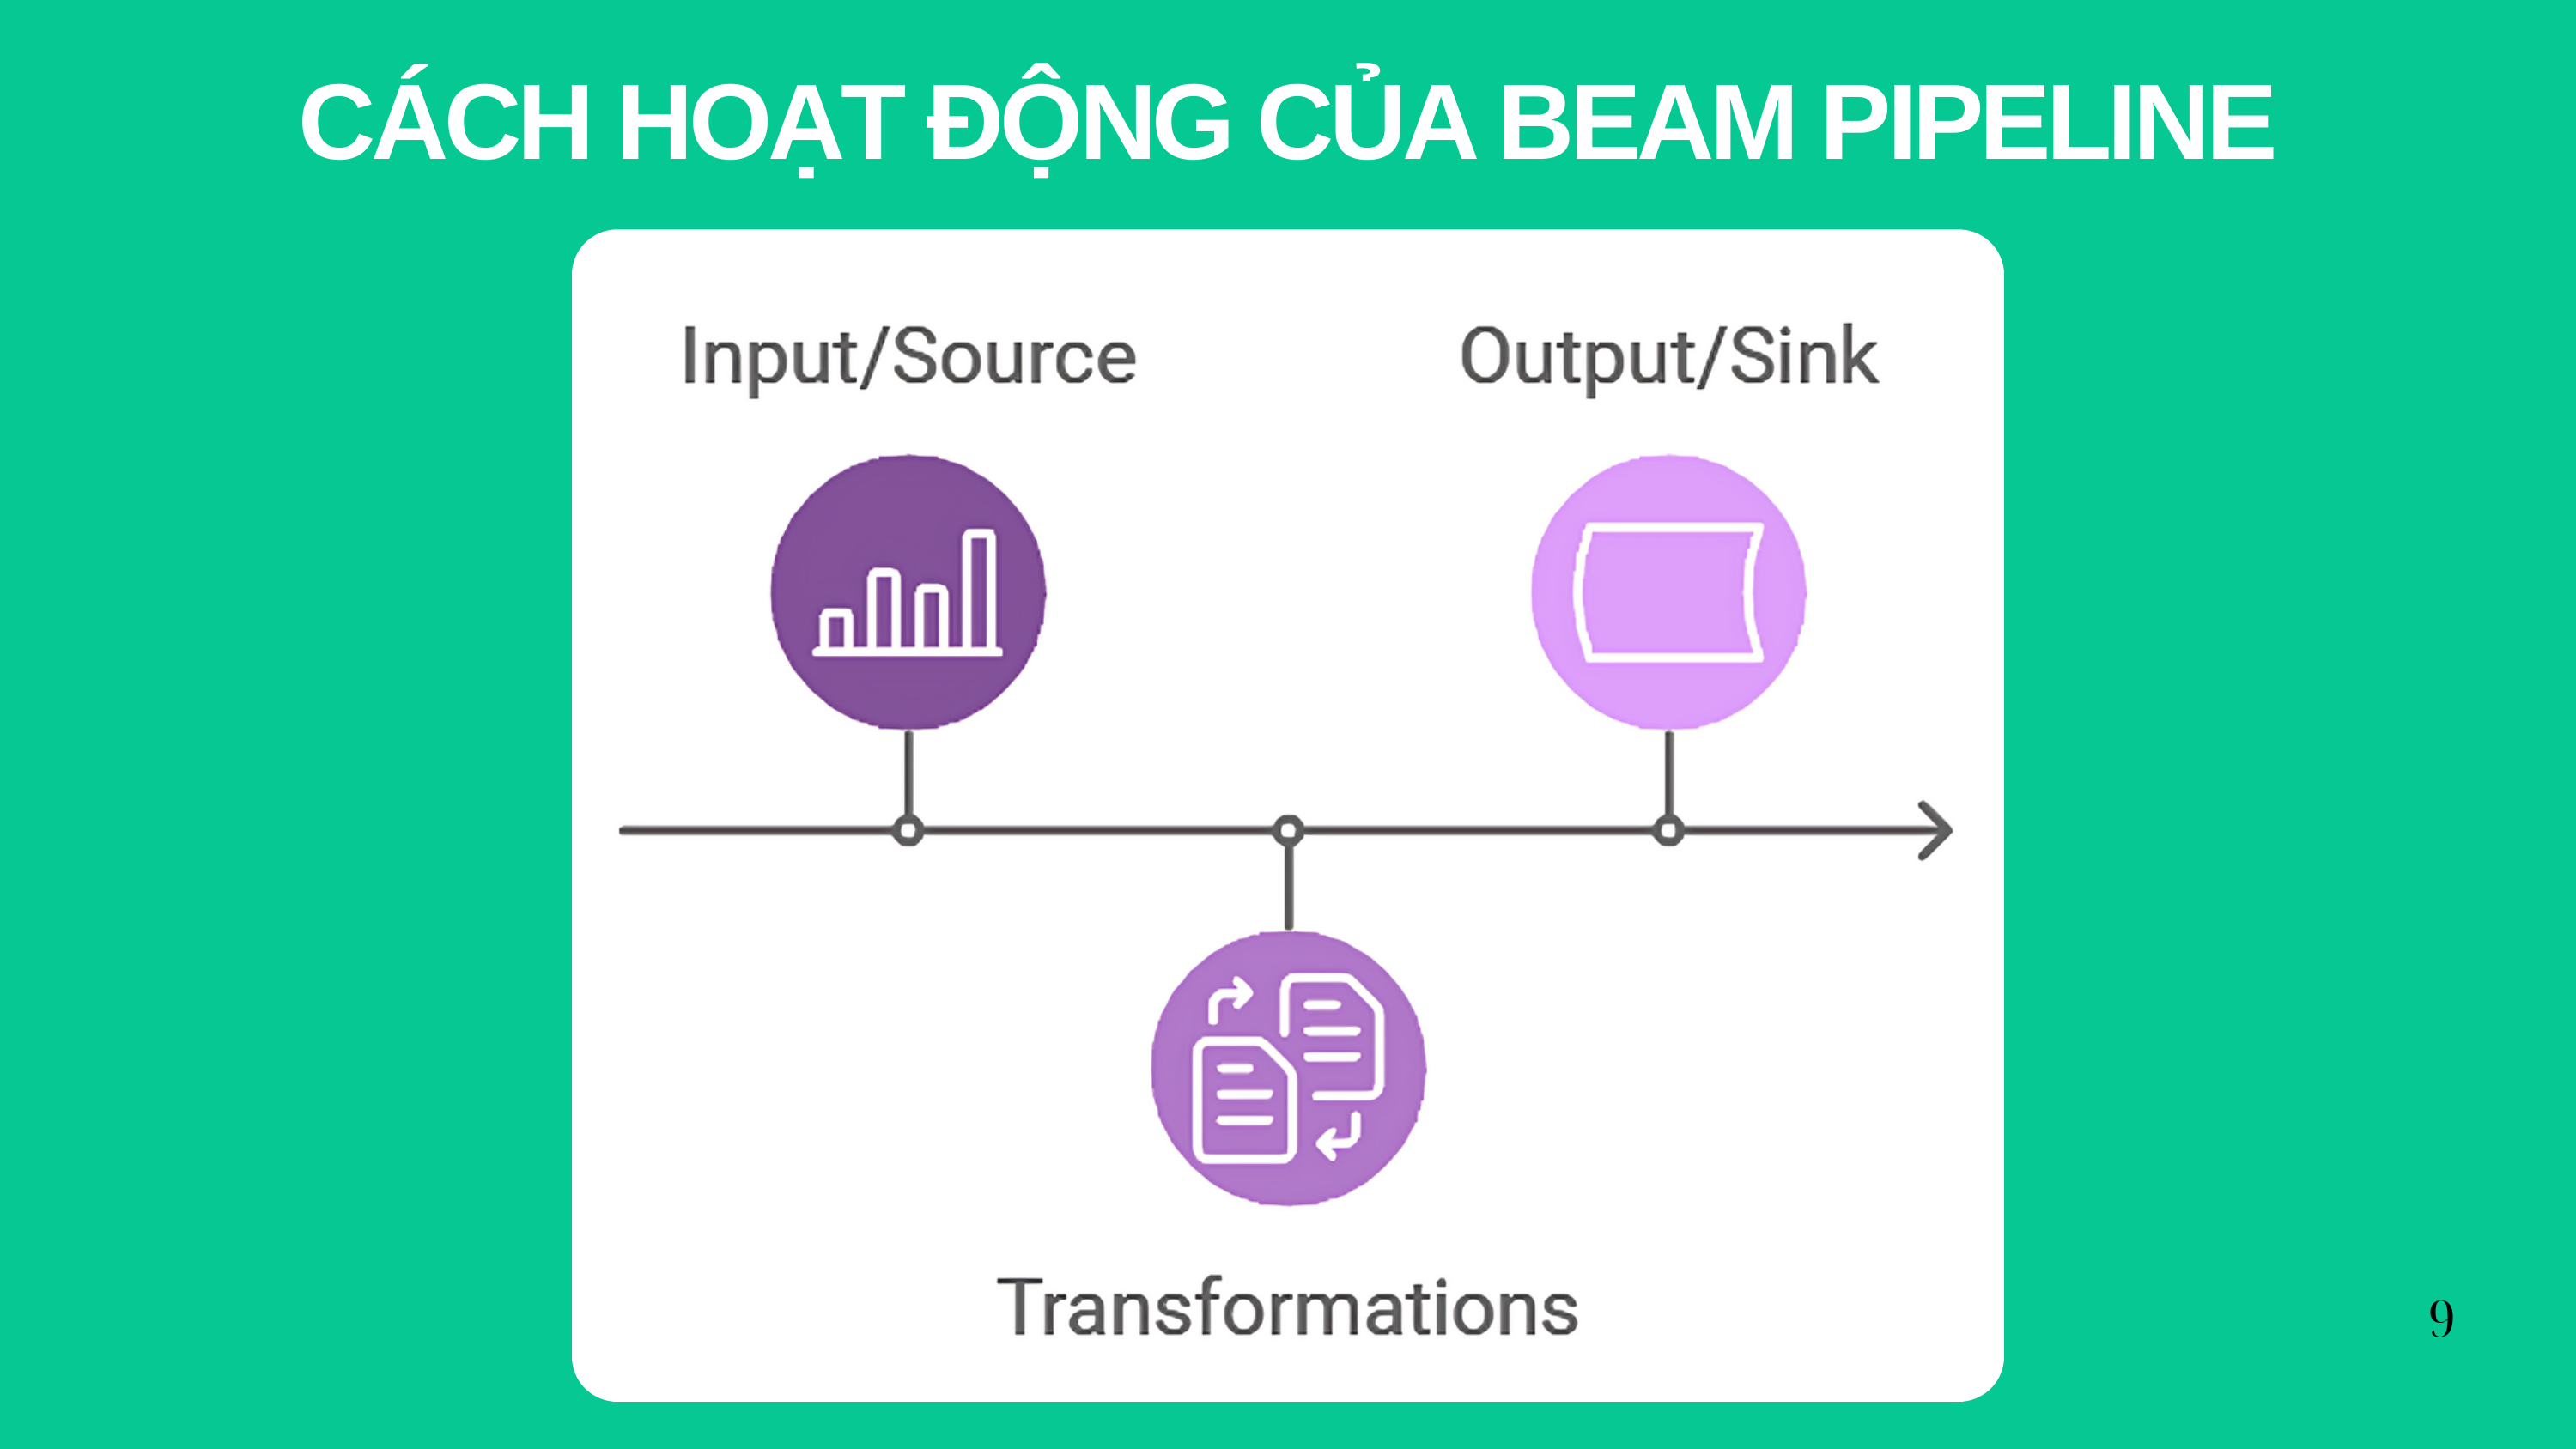

CÁCH HOẠT ĐỘNG CỦA BEAM PIPELINE

9